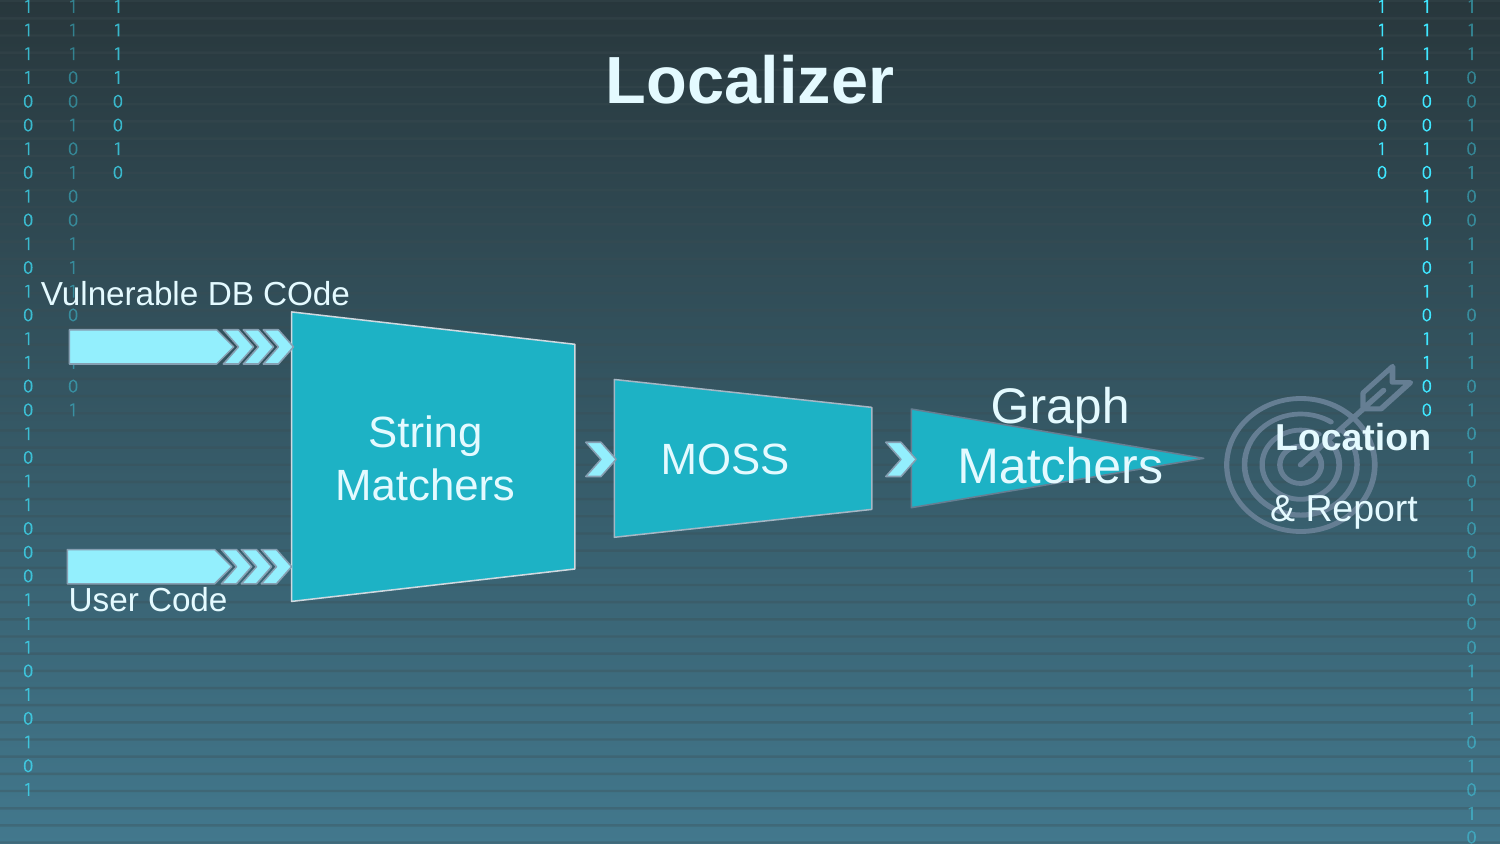

Localizer
Vulnerable DB COde

Graph Matchers

String
Matchers
MOSS
Location

& Report

User Code